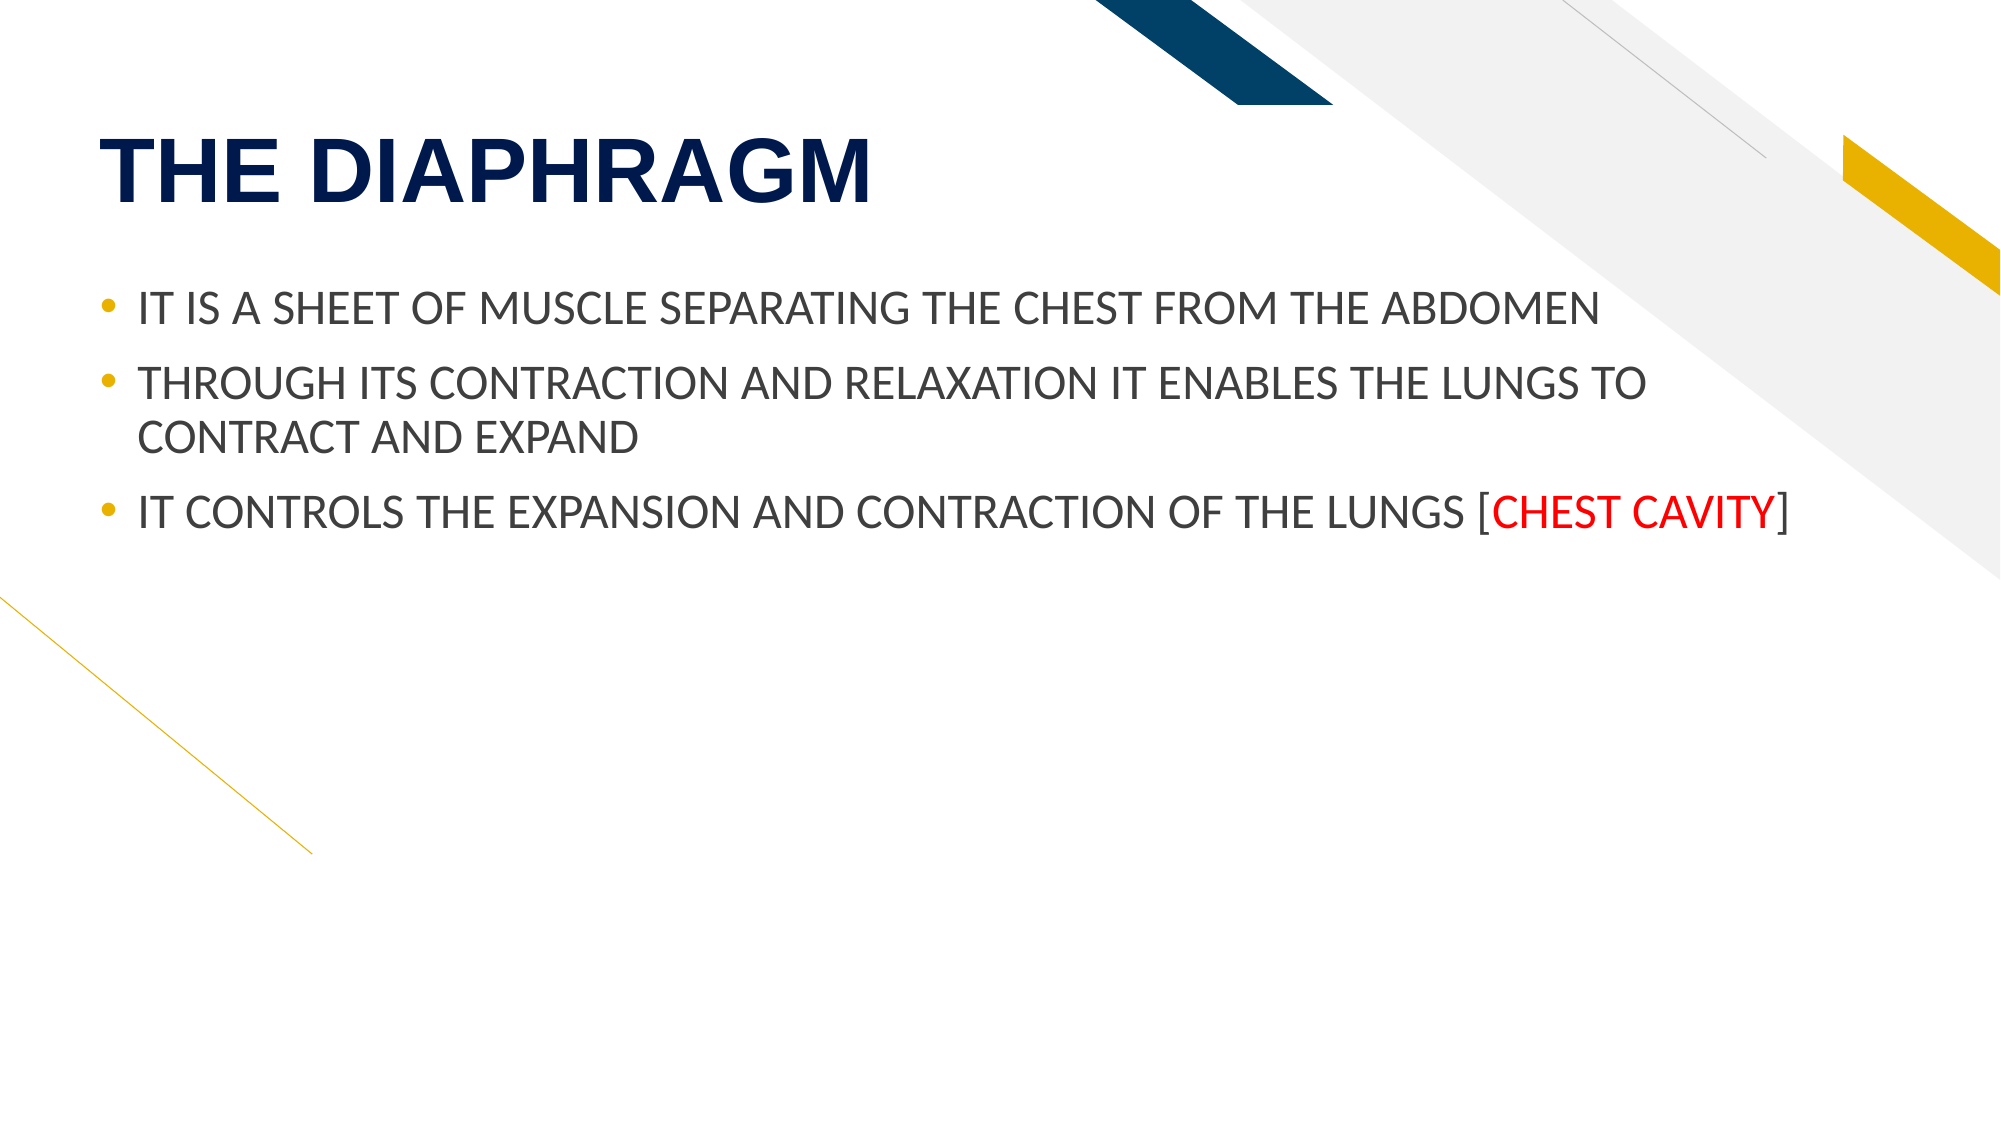

# THE DIAPHRAGM
IT IS A SHEET OF MUSCLE SEPARATING THE CHEST FROM THE ABDOMEN
THROUGH ITS CONTRACTION AND RELAXATION IT ENABLES THE LUNGS TO CONTRACT AND EXPAND
IT CONTROLS THE EXPANSION AND CONTRACTION OF THE LUNGS [CHEST CAVITY]